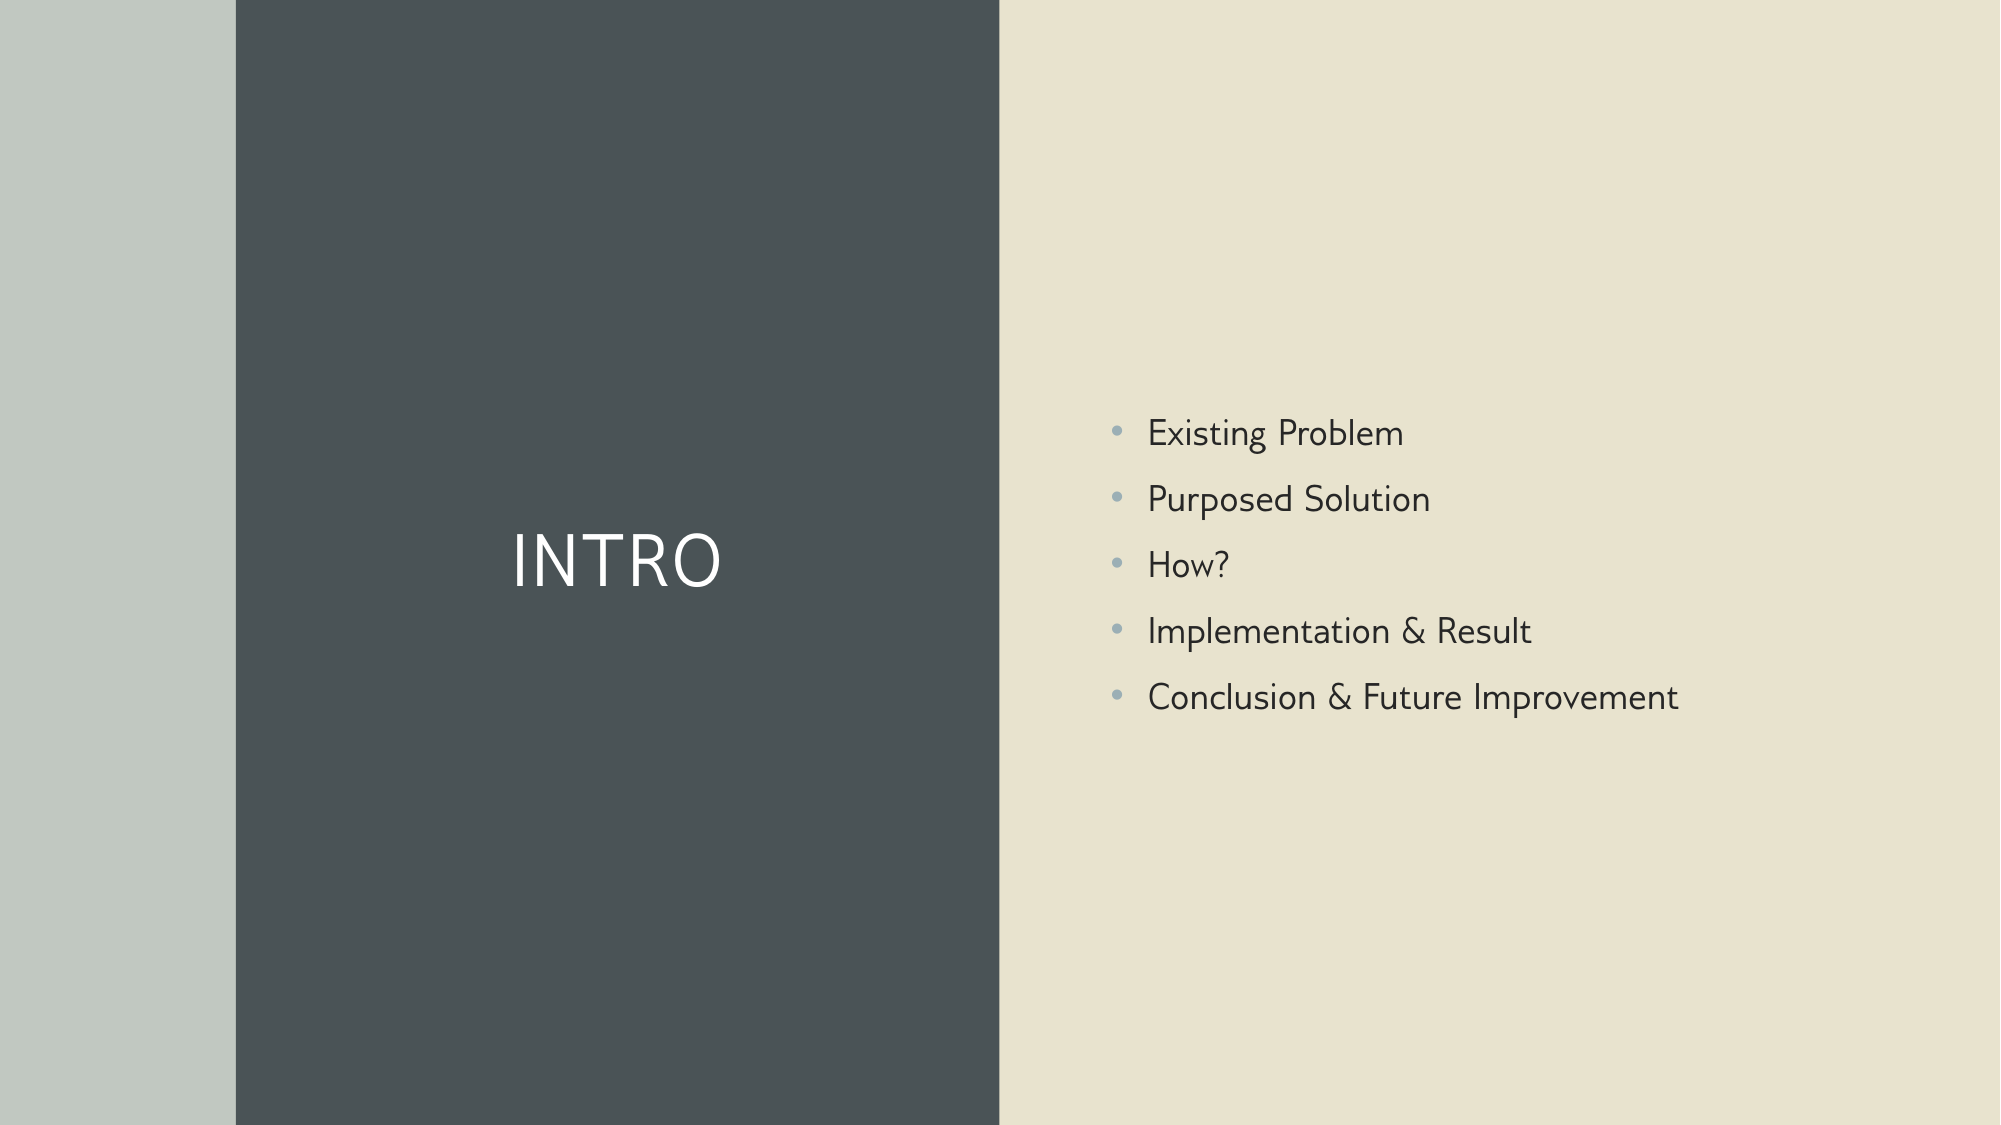

# Intro
Existing Problem
Purposed Solution
How?
Implementation & Result
Conclusion & Future Improvement